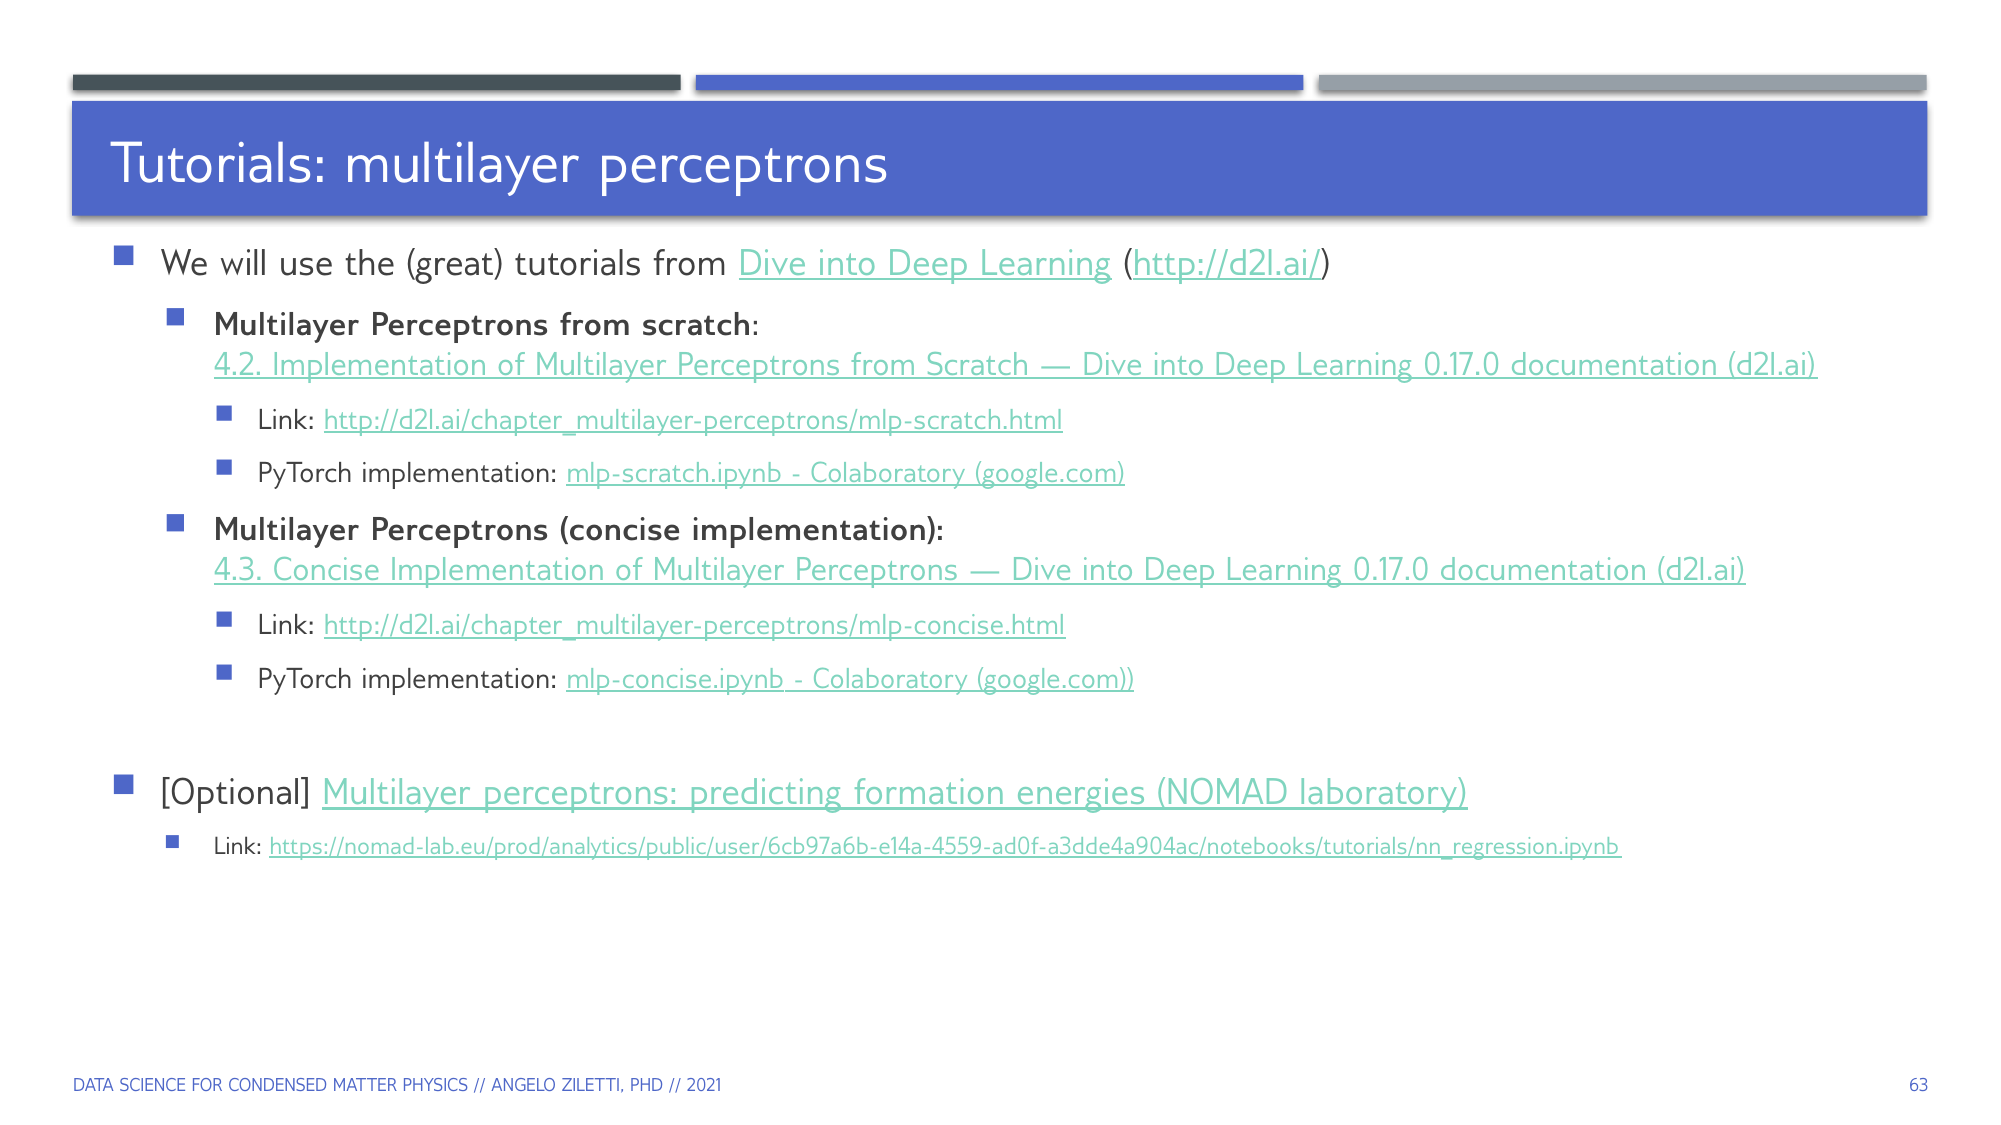

# Tutorials: multilayer perceptrons
We will use the (great) tutorials from Dive into Deep Learning (http://d2l.ai/)
Multilayer Perceptrons from scratch: 4.2. Implementation of Multilayer Perceptrons from Scratch — Dive into Deep Learning 0.17.0 documentation (d2l.ai)
Link: http://d2l.ai/chapter_multilayer-perceptrons/mlp-scratch.html
PyTorch implementation: mlp-scratch.ipynb - Colaboratory (google.com)
Multilayer Perceptrons (concise implementation): 4.3. Concise Implementation of Multilayer Perceptrons — Dive into Deep Learning 0.17.0 documentation (d2l.ai)
Link: http://d2l.ai/chapter_multilayer-perceptrons/mlp-concise.html
PyTorch implementation: mlp-concise.ipynb - Colaboratory (google.com))

[Optional] Multilayer perceptrons: predicting formation energies (NOMAD laboratory)
Link: https://nomad-lab.eu/prod/analytics/public/user/6cb97a6b-e14a-4559-ad0f-a3dde4a904ac/notebooks/tutorials/nn_regression.ipynb

Data Science for Condensed Matter Physics // Angelo Ziletti, PhD // 2021
63